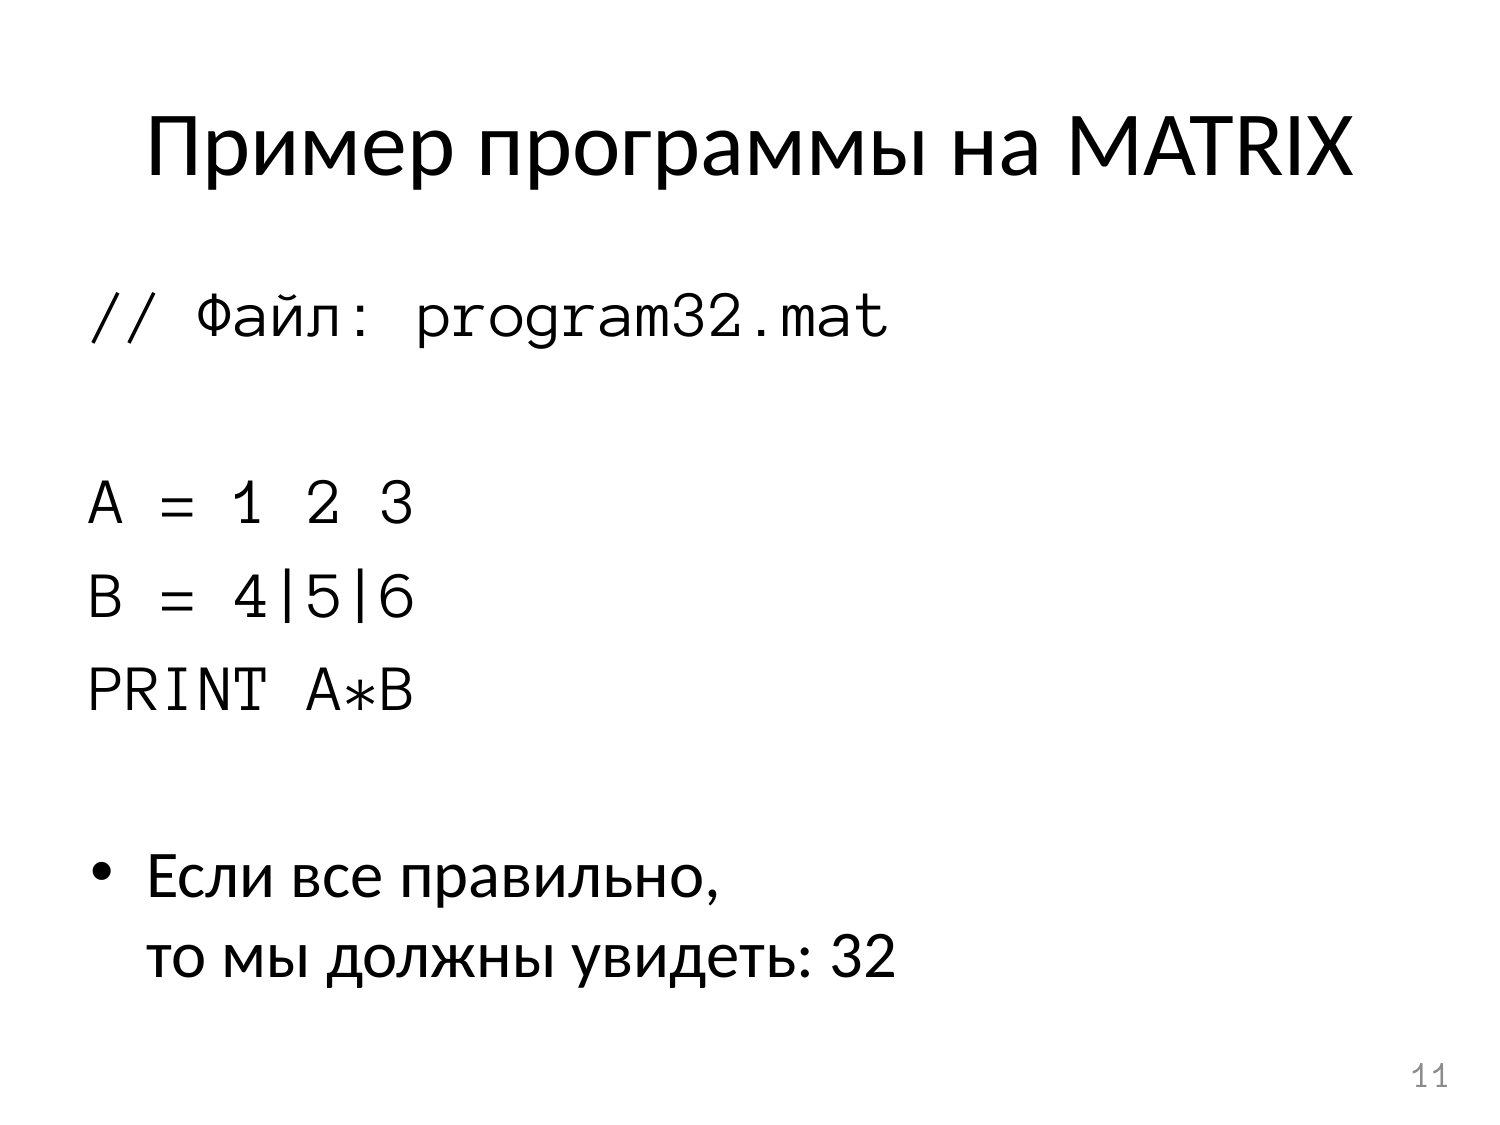

# Пример программы на MATRIX
// Файл: program32.mat

A = 1 2 3
B = 4|5|6
PRINT A*B

Если все правильно,
то мы должны увидеть: 32

11